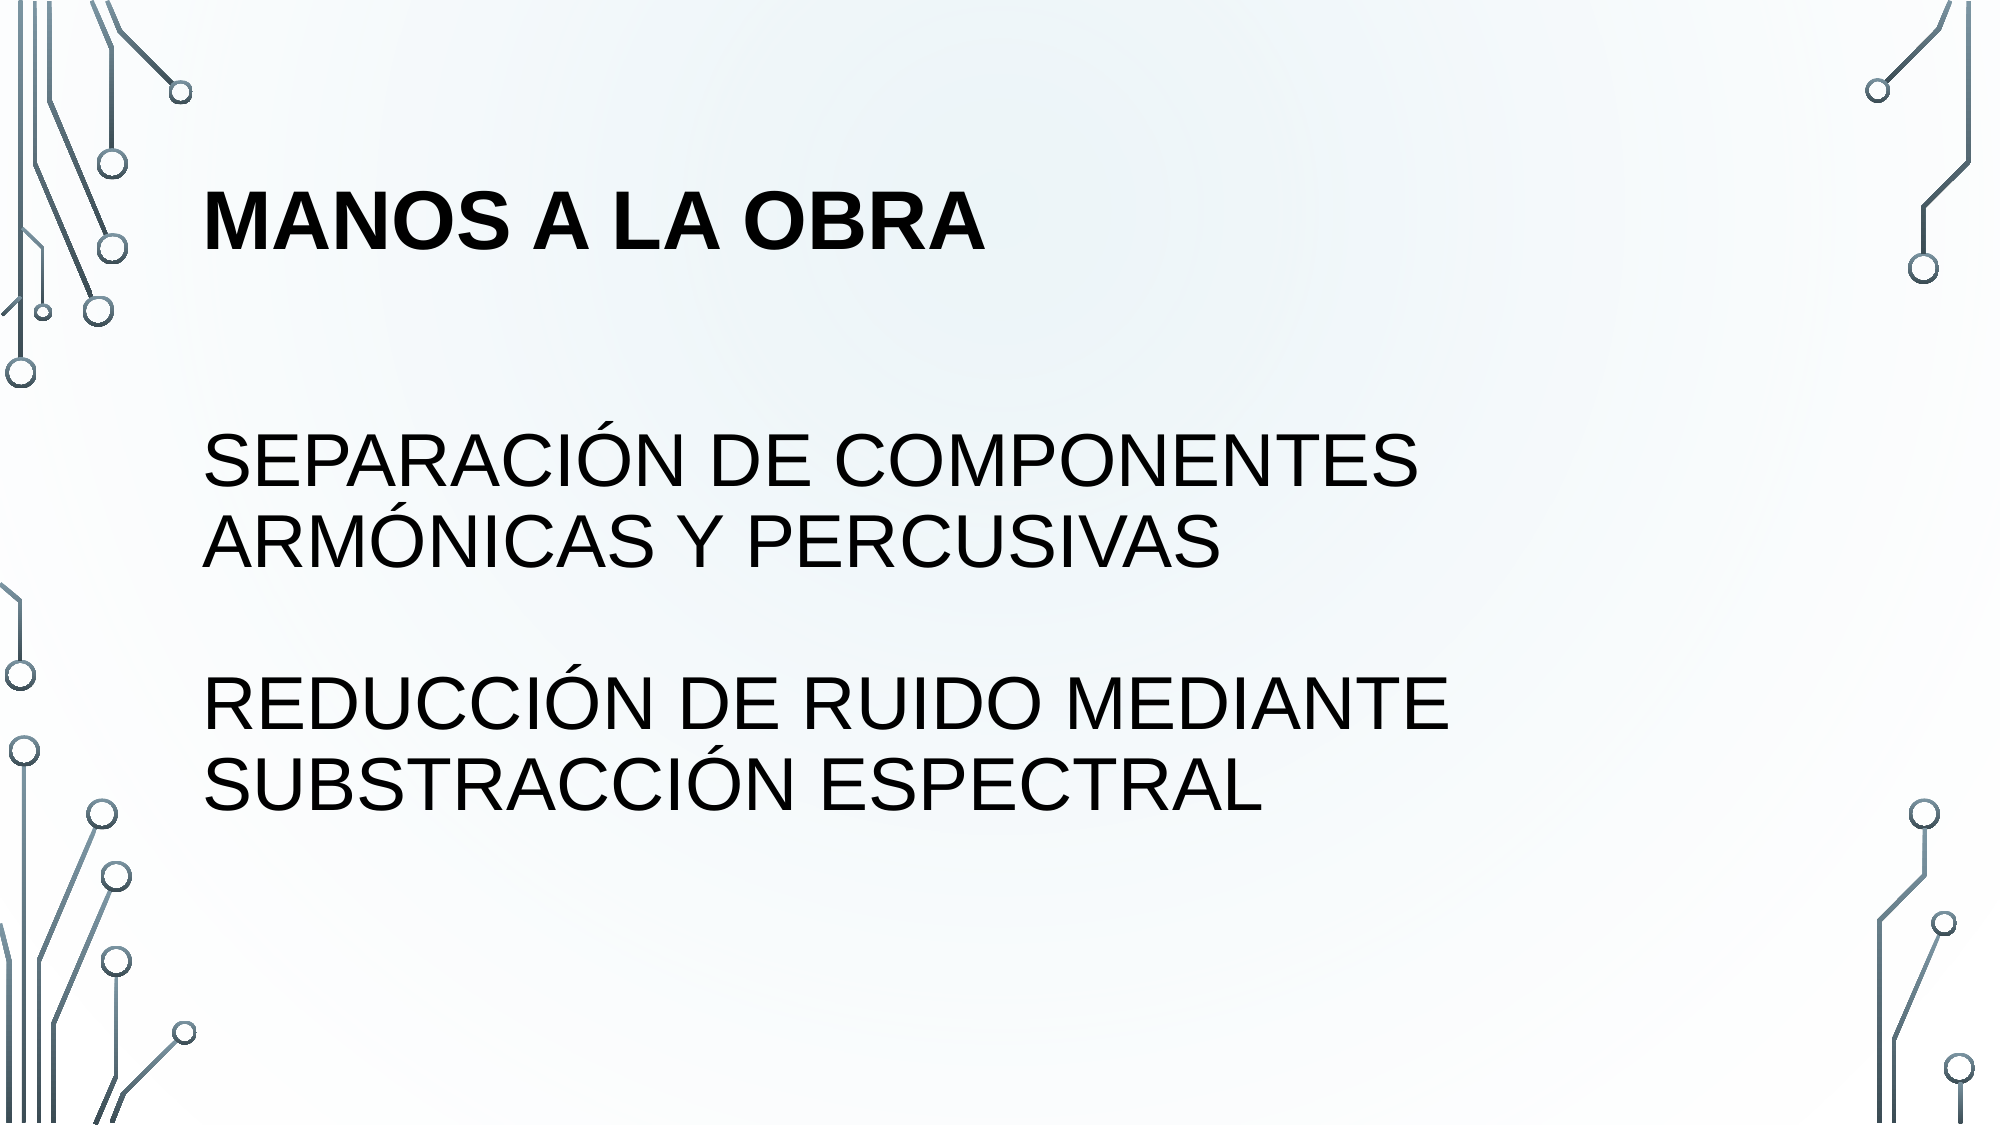

# MANOS A LA OBRA

SEPARACIÓN DE COMPONENTES ARMÓNICAS Y PERCUSIVAS

REDUCCIÓN DE RUIDO MEDIANTE SUBSTRACCIÓN ESPECTRAL